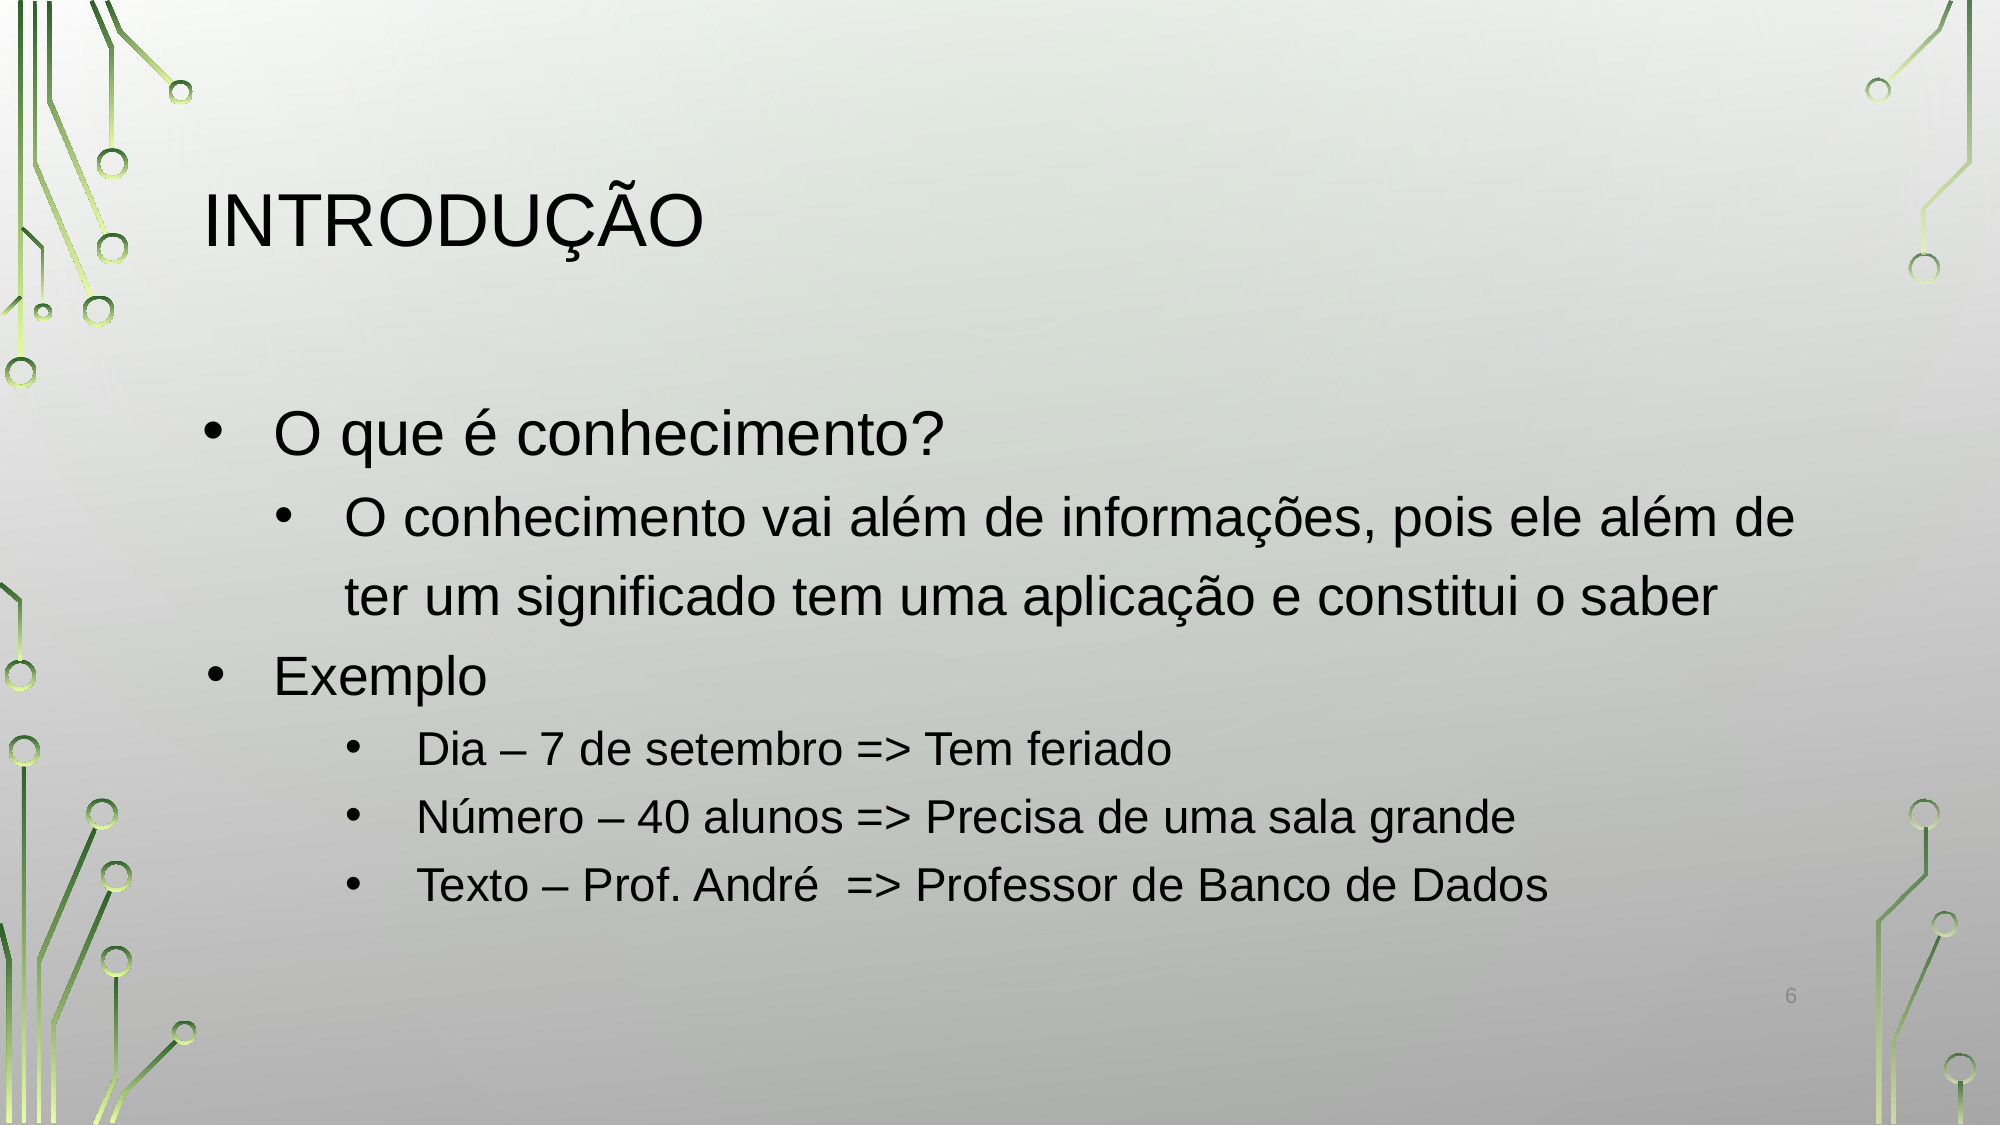

# INTRODUÇÃO
O que é conhecimento?
O conhecimento vai além de informações, pois ele além de ter um significado tem uma aplicação e constitui o saber
Exemplo
Dia – 7 de setembro => Tem feriado
Número – 40 alunos => Precisa de uma sala grande
Texto – Prof. André  => Professor de Banco de Dados
6